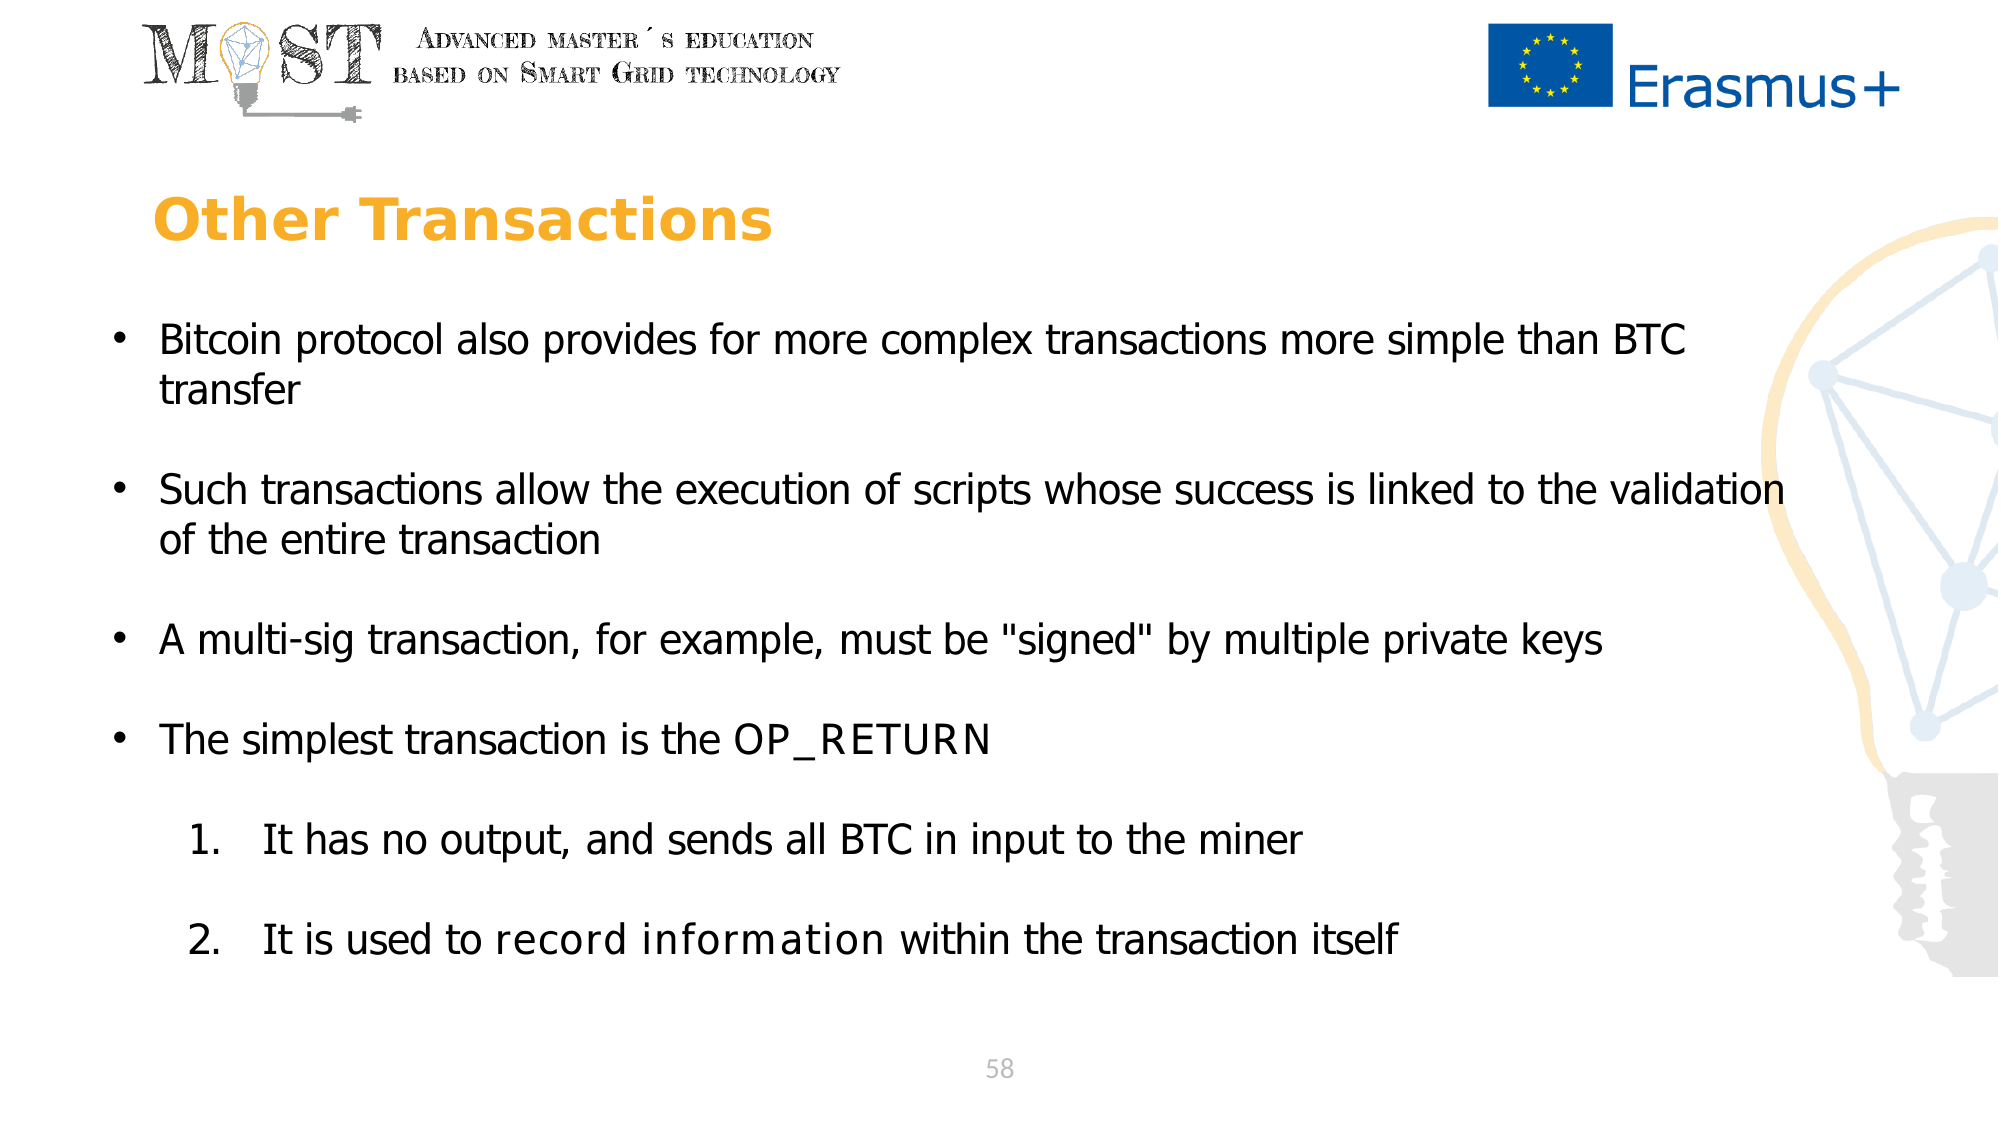

# Other Transactions
Bitcoin protocol also provides for more complex transactions more simple than BTC transfer

Such transactions allow the execution of scripts whose success is linked to the validation of the entire transaction

A multi-sig transaction, for example, must be "signed" by multiple private keys

The simplest transaction is the OP_RETURN

It has no output, and sends all BTC in input to the miner

It is used to record information within the transaction itself
58